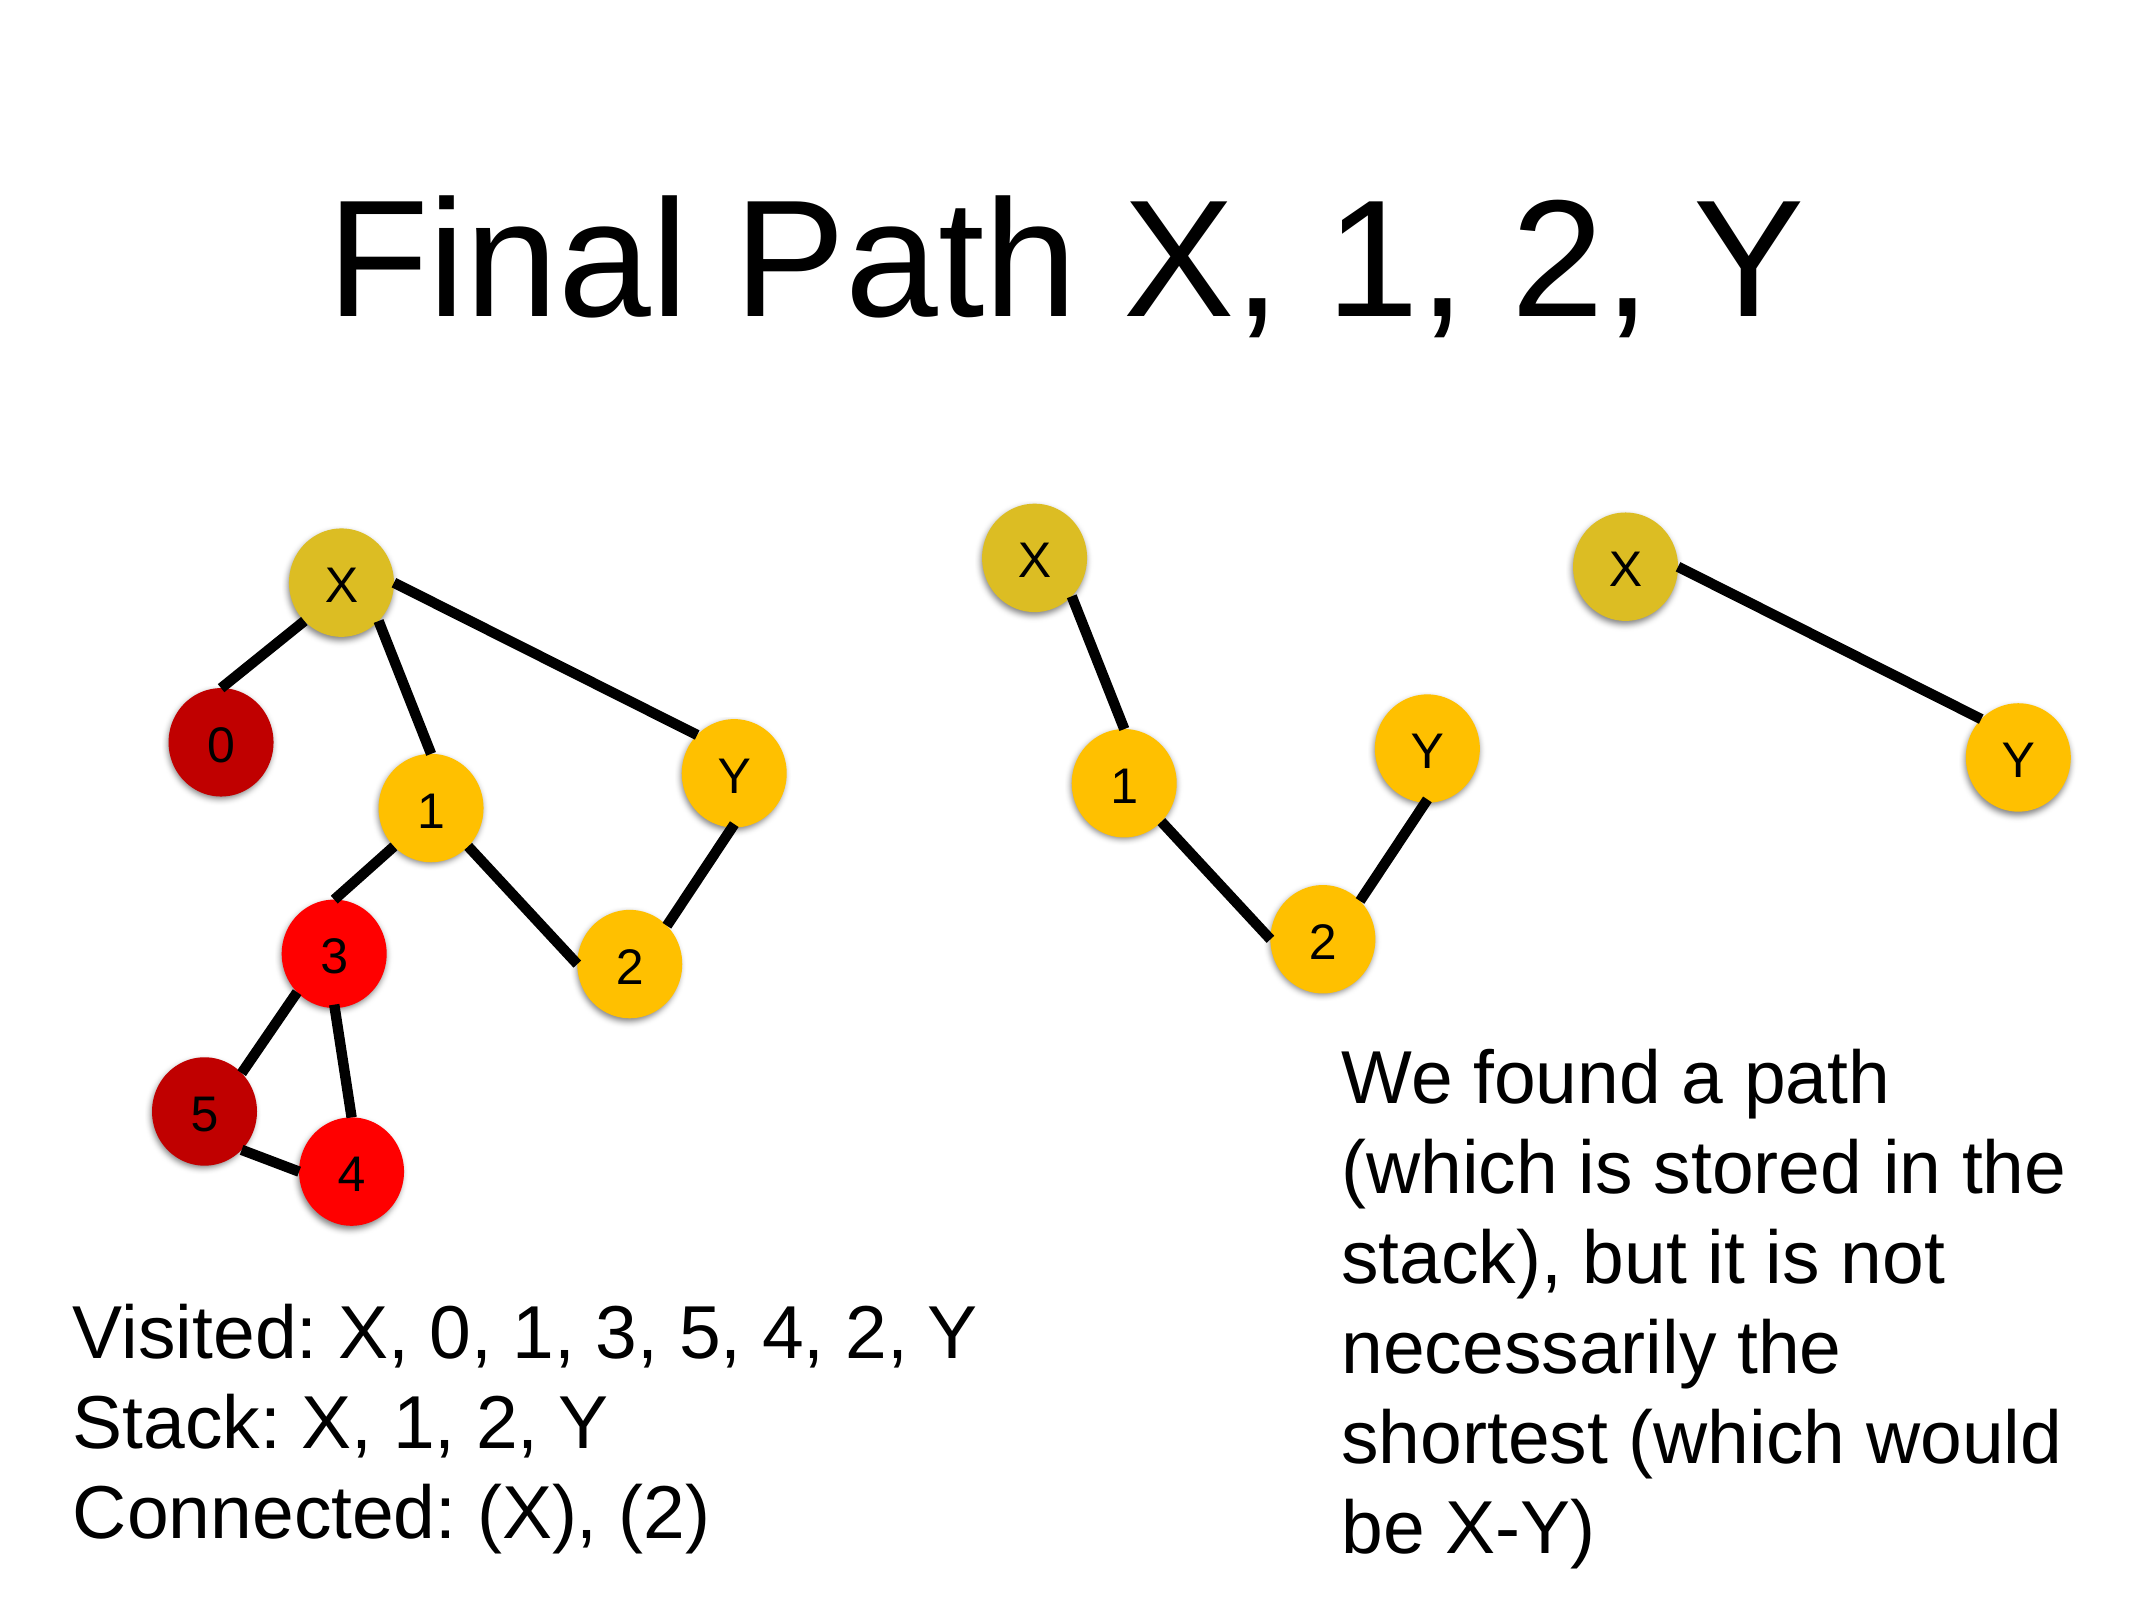

# Final Path X, 1, 2, Y
X
X
X
0
Y
Y
Y
1
1
2
3
2
We found a path (which is stored in the stack), but it is not necessarily the shortest (which would be X-Y)
5
4
Visited: X, 0, 1, 3, 5, 4, 2, Y
Stack: X, 1, 2, Y
Connected: (X), (2)